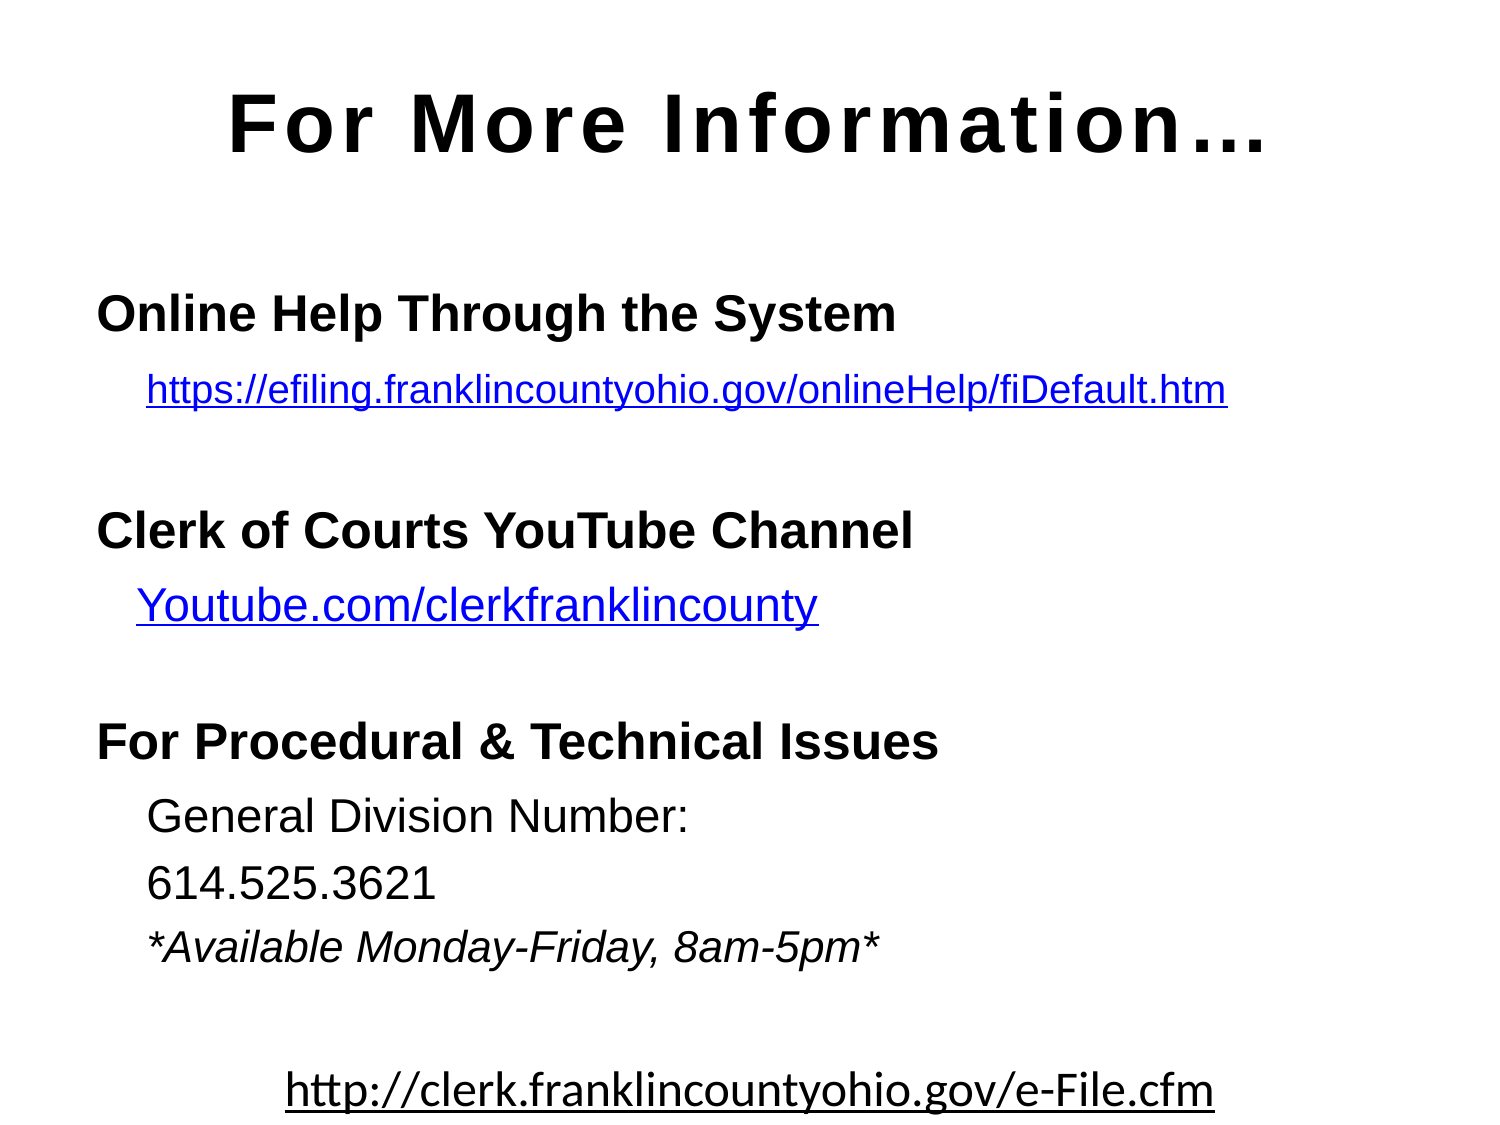

# For More Information…

Online Help Through the System
	https://efiling.franklincountyohio.gov/onlineHelp/fiDefault.htm

Clerk of Courts YouTube Channel
	Youtube.com/clerkfranklincounty

For Procedural & Technical Issues
	General Division Number:
	614.525.3621
	*Available Monday-Friday, 8am-5pm*

http://clerk.franklincountyohio.gov/e-File.cfm